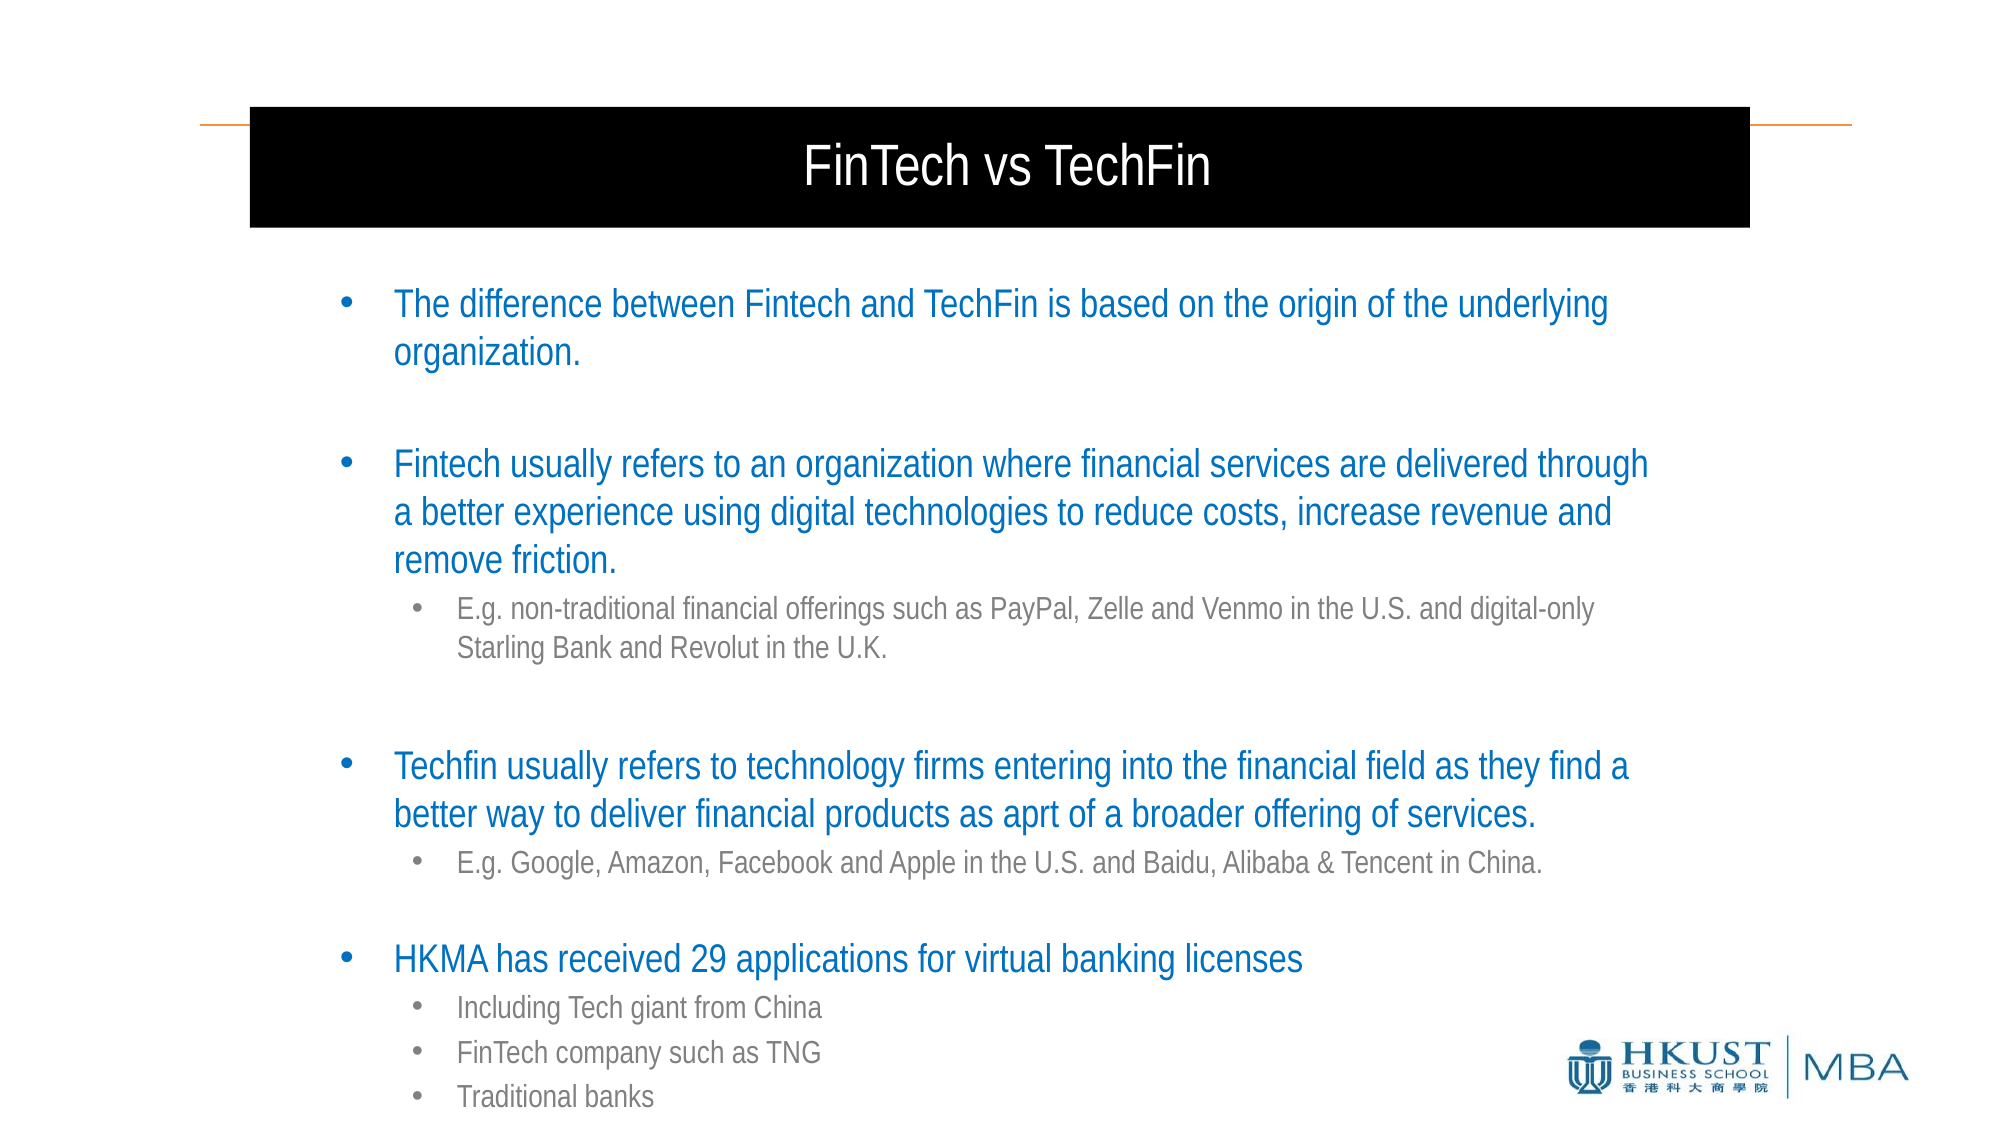

# FinTech vs TechFin

The difference between Fintech and TechFin is based on the origin of the underlying organization.

Fintech usually refers to an organization where financial services are delivered through a better experience using digital technologies to reduce costs, increase revenue and remove friction.
E.g. non-traditional financial offerings such as PayPal, Zelle and Venmo in the U.S. and digital-only Starling Bank and Revolut in the U.K.

Techfin usually refers to technology firms entering into the financial field as they find a better way to deliver financial products as aprt of a broader offering of services.
E.g. Google, Amazon, Facebook and Apple in the U.S. and Baidu, Alibaba & Tencent in China.

HKMA has received 29 applications for virtual banking licenses
Including Tech giant from China
FinTech company such as TNG
Traditional banks